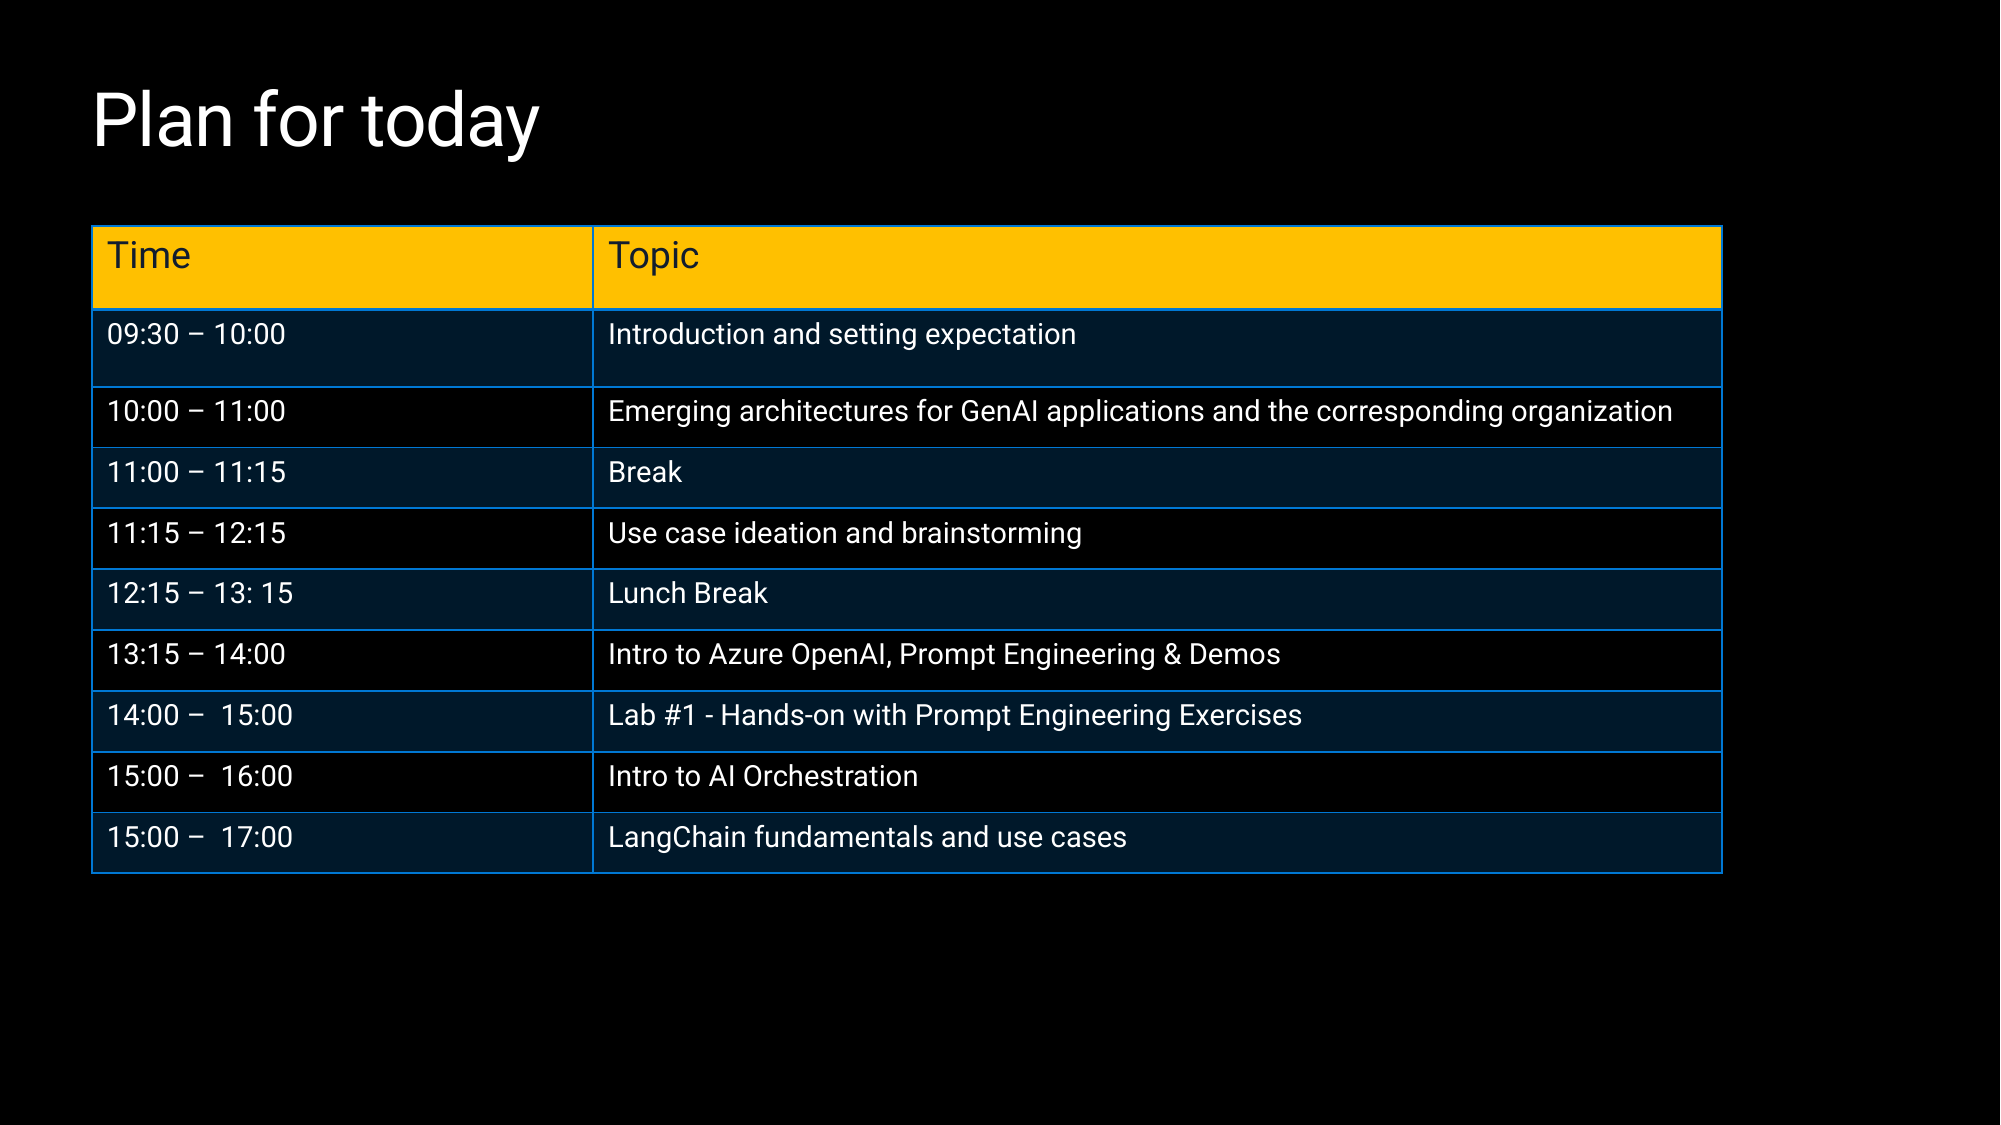

# Plan for today
| Time | Topic |
| --- | --- |
| 09:30 – 10:00 | Introduction and setting expectation |
| 10:00 – 11:00 | Emerging architectures for GenAI applications and the corresponding organization |
| 11:00 – 11:15 | Break |
| 11:15 – 12:15 | Use case ideation and brainstorming |
| 12:15 – 13: 15 | Lunch Break |
| 13:15 – 14:00 | Intro to Azure OpenAI, Prompt Engineering & Demos |
| 14:00 – 15:00 | Lab #1 - Hands-on with Prompt Engineering Exercises |
| 15:00 – 16:00 | Intro to AI Orchestration |
| 15:00 – 17:00 | LangChain fundamentals and use cases |